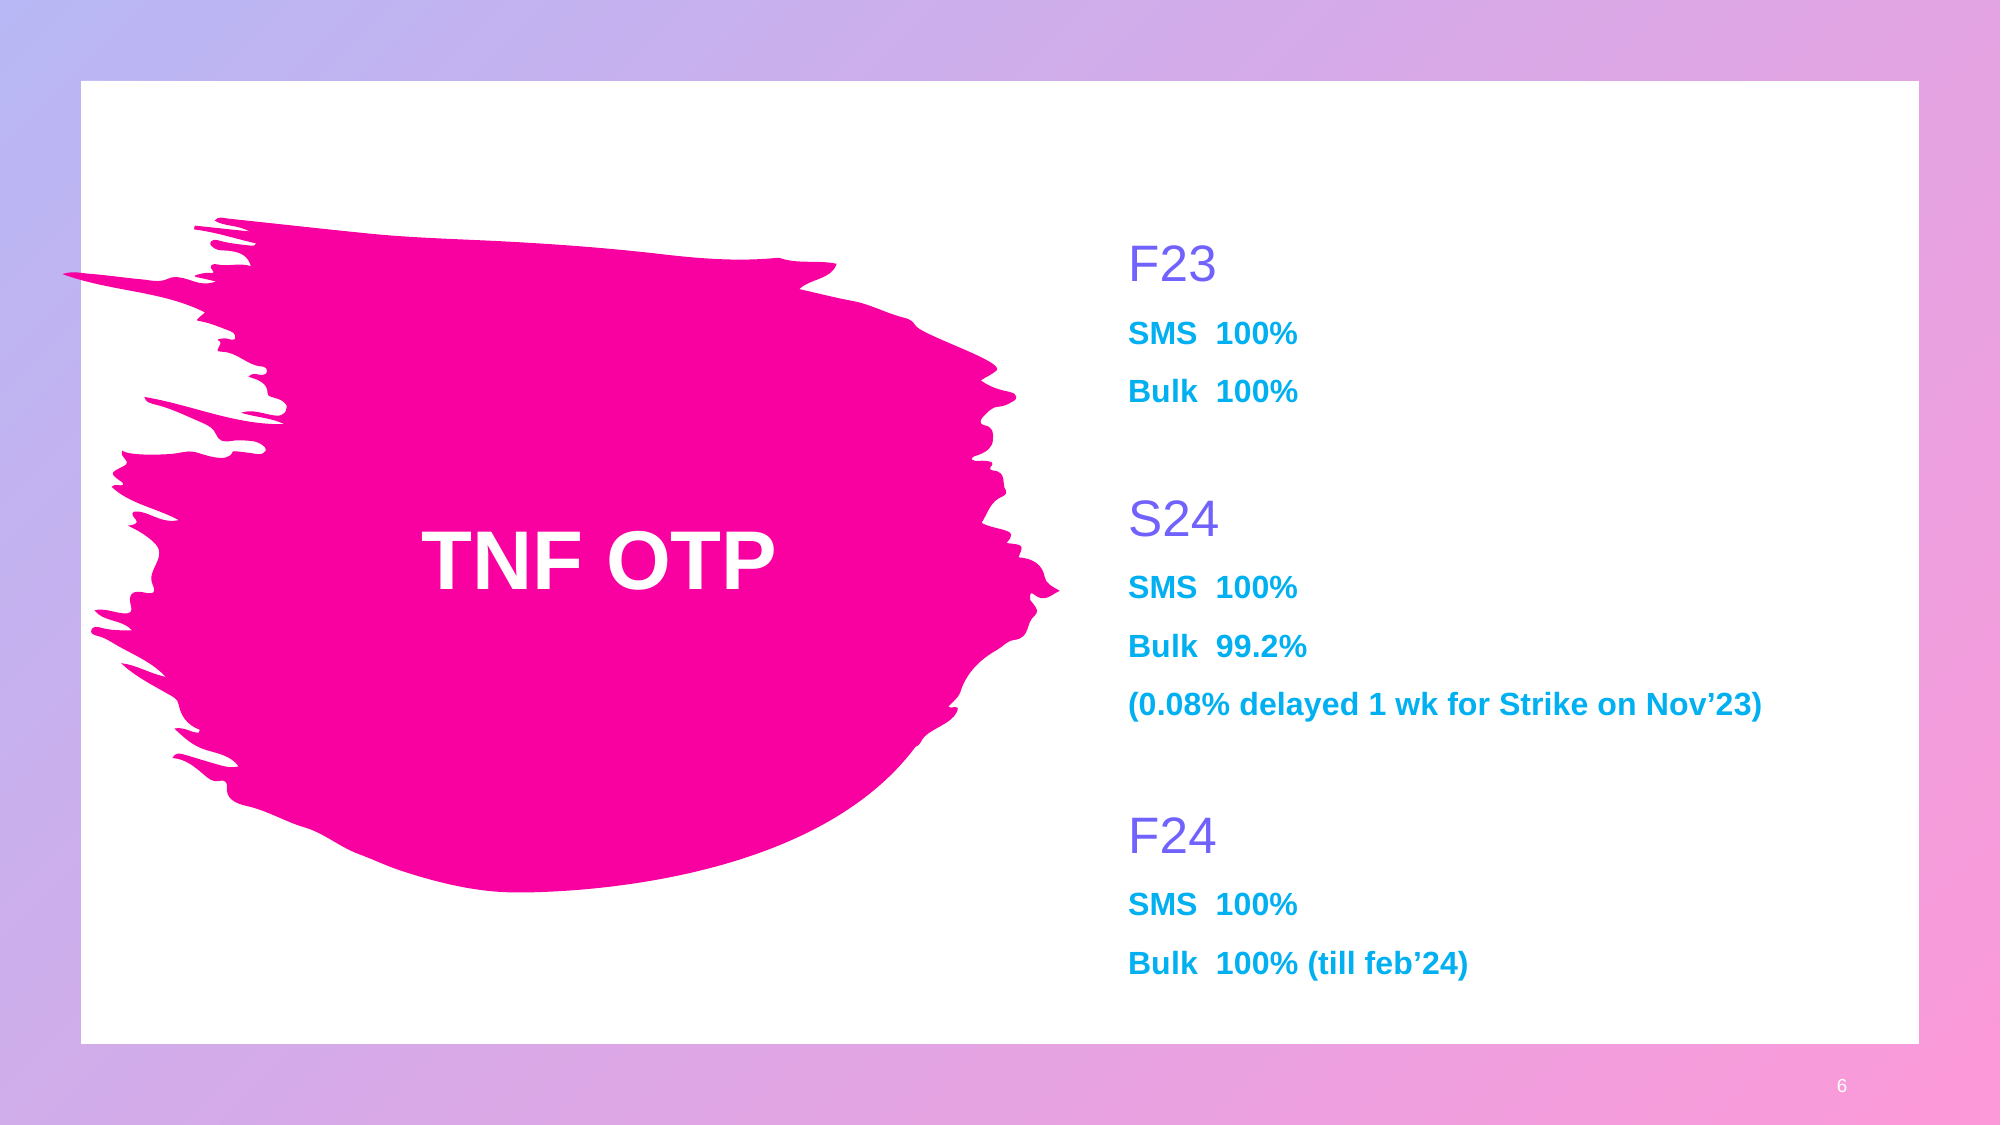

F23
SMS  100%
Bulk  100%

S24
SMS  100%
Bulk  99.2%
(0.08% delayed 1 wk for Strike on Nov’23)

F24
SMS  100%
Bulk  100% (till feb’24)

# TNF OTP
6